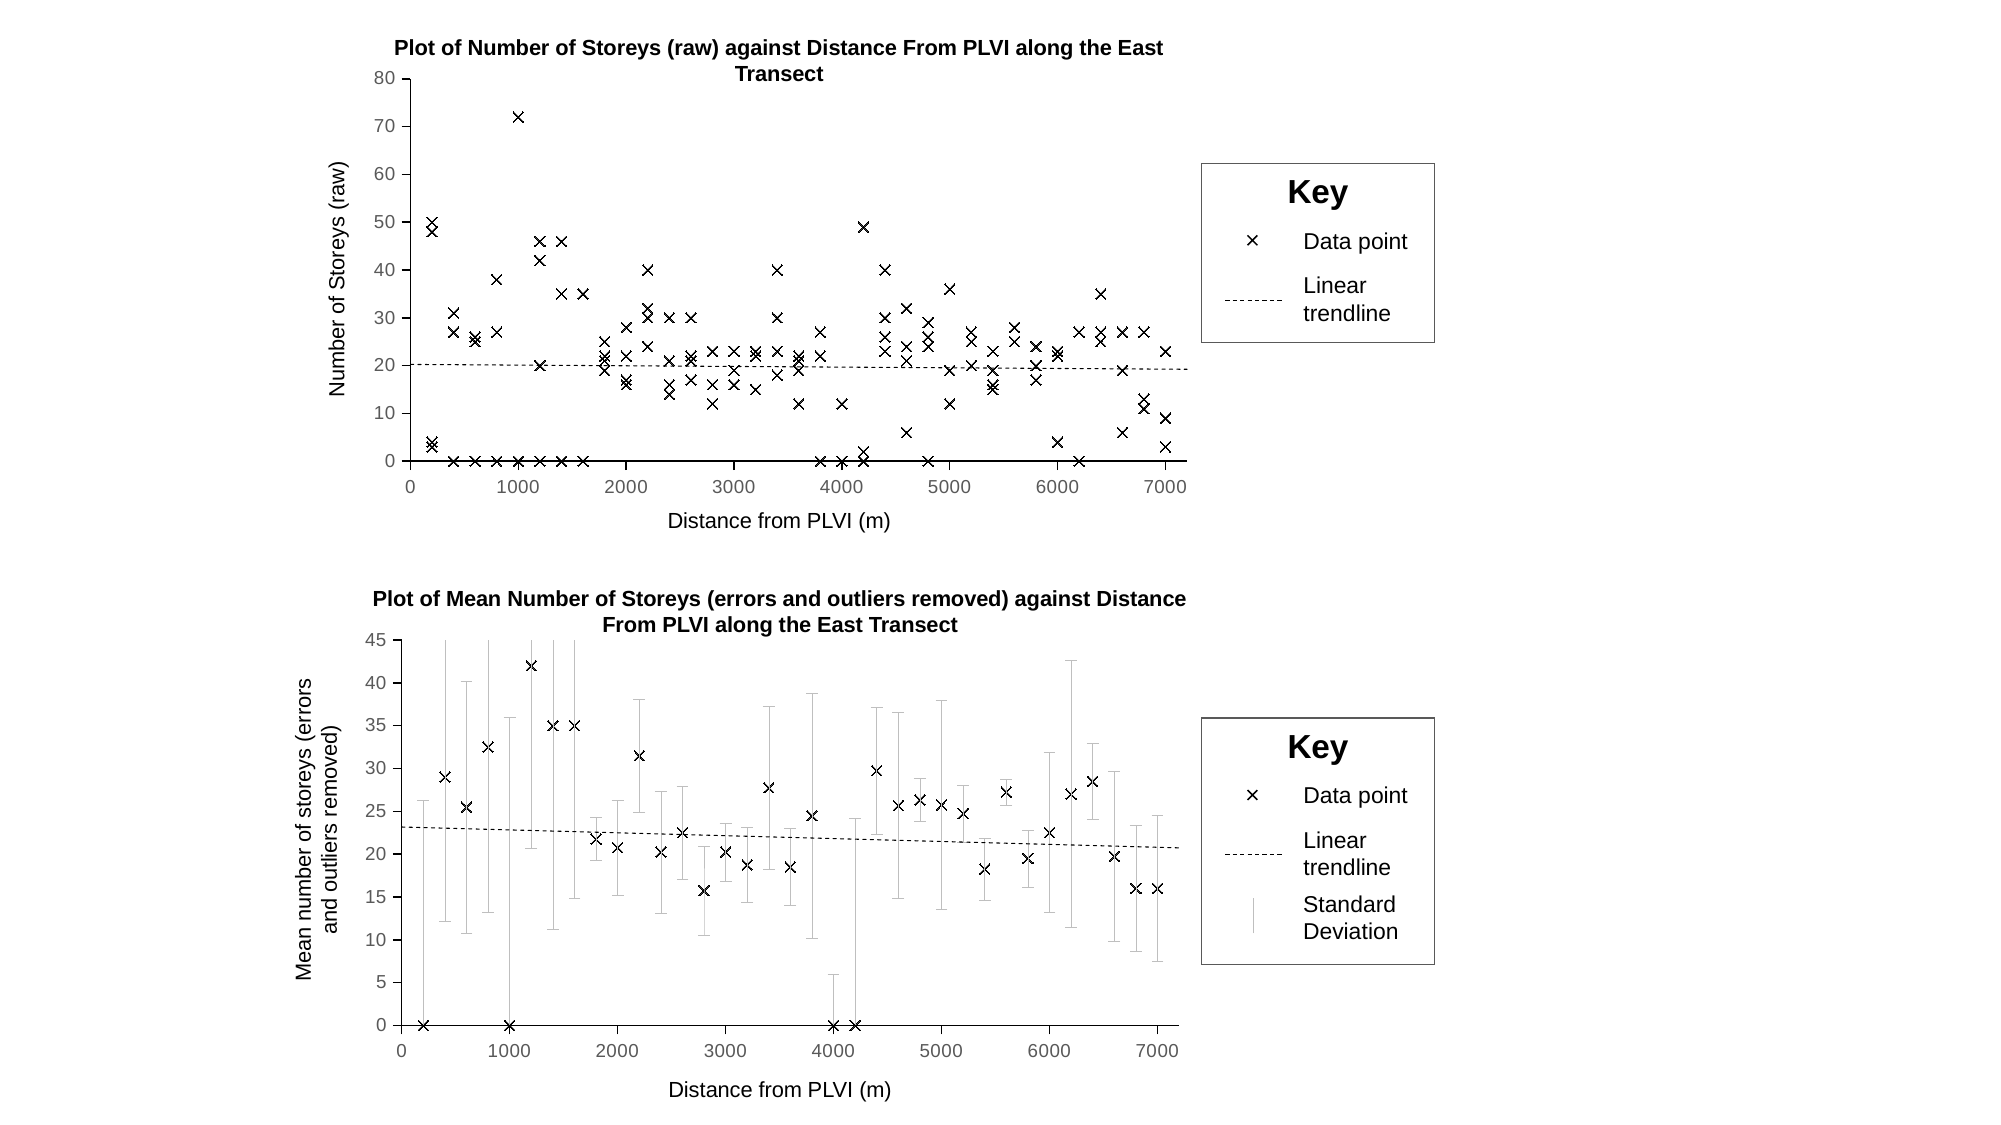

Plot of Number of Storeys (raw) against Distance From PLVI along the East Transect

### Chart

| Category |  |
|---|---|
Key
Data point

Number of Storeys (raw)
Linear trendline
Distance from PLVI (m)
Plot of Mean Number of Storeys (errors and outliers removed) against Distance From PLVI along the East Transect

### Chart

| Category |  |
|---|---|
Key
Data point

Mean number of storeys (errors and outliers removed)
Linear trendline
Standard Deviation
Distance from PLVI (m)